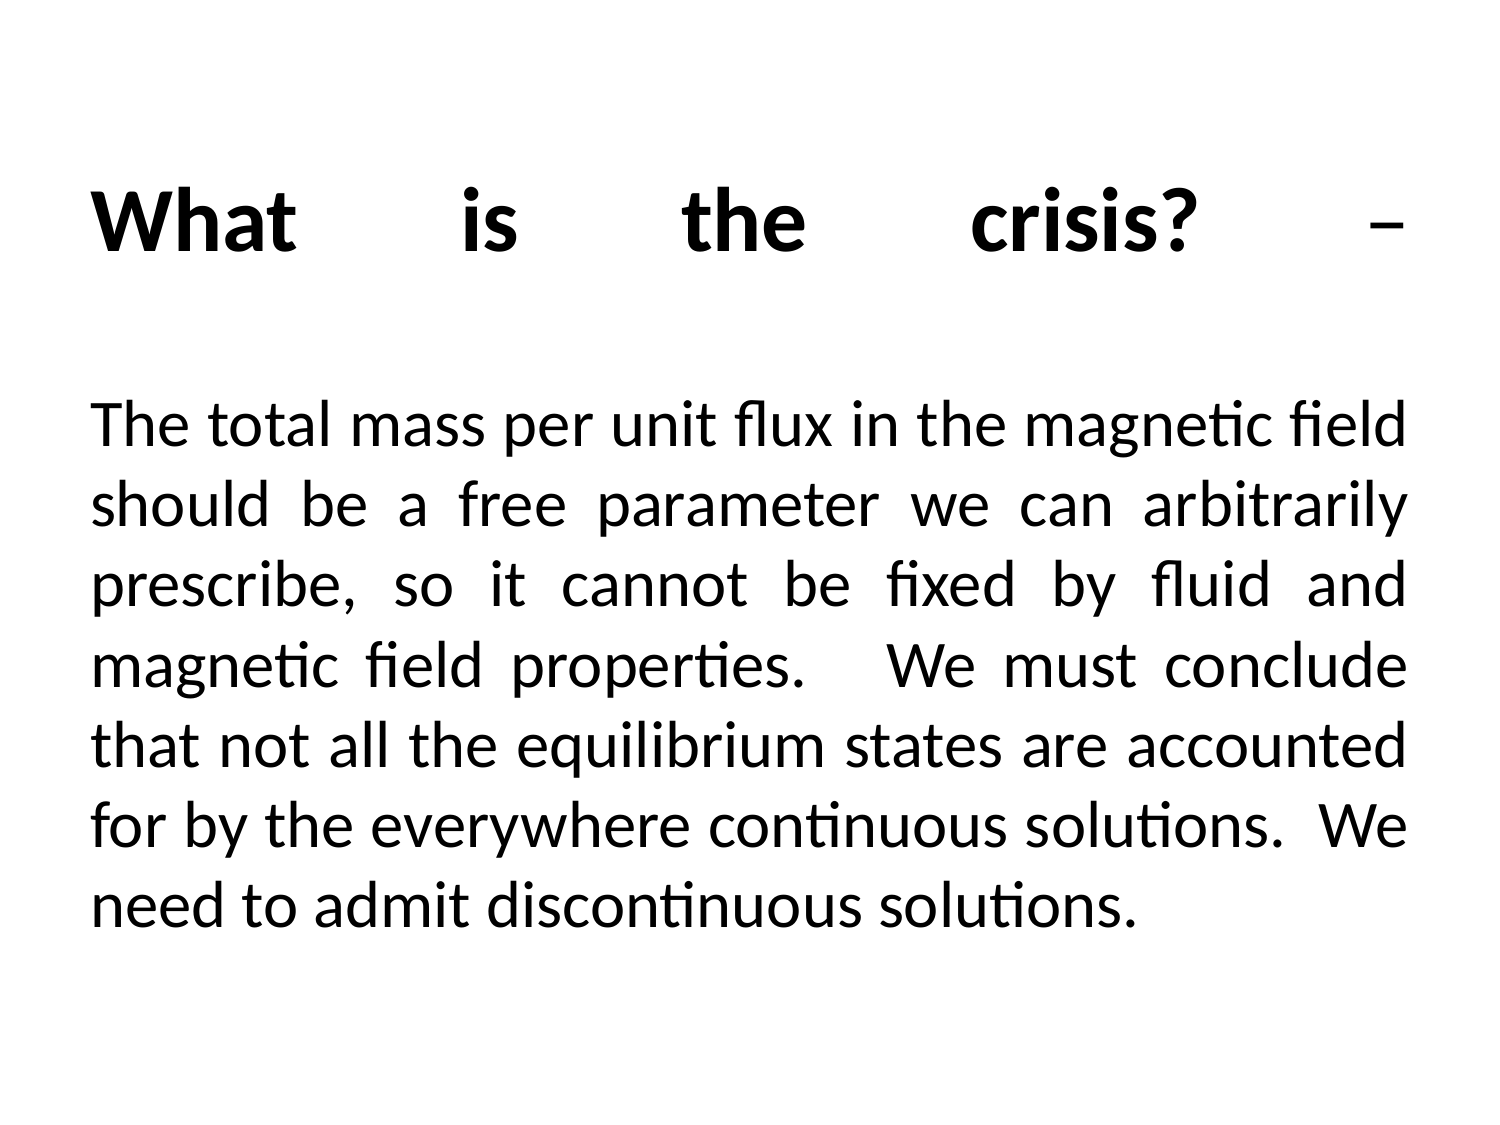

# What is the crisis? – The total mass per unit flux in the magnetic field should be a free parameter we can arbitrarily prescribe, so it cannot be fixed by fluid and magnetic field properties.   We must conclude that not all the equilibrium states are accounted for by the everywhere continuous solutions.  We need to admit discontinuous solutions.